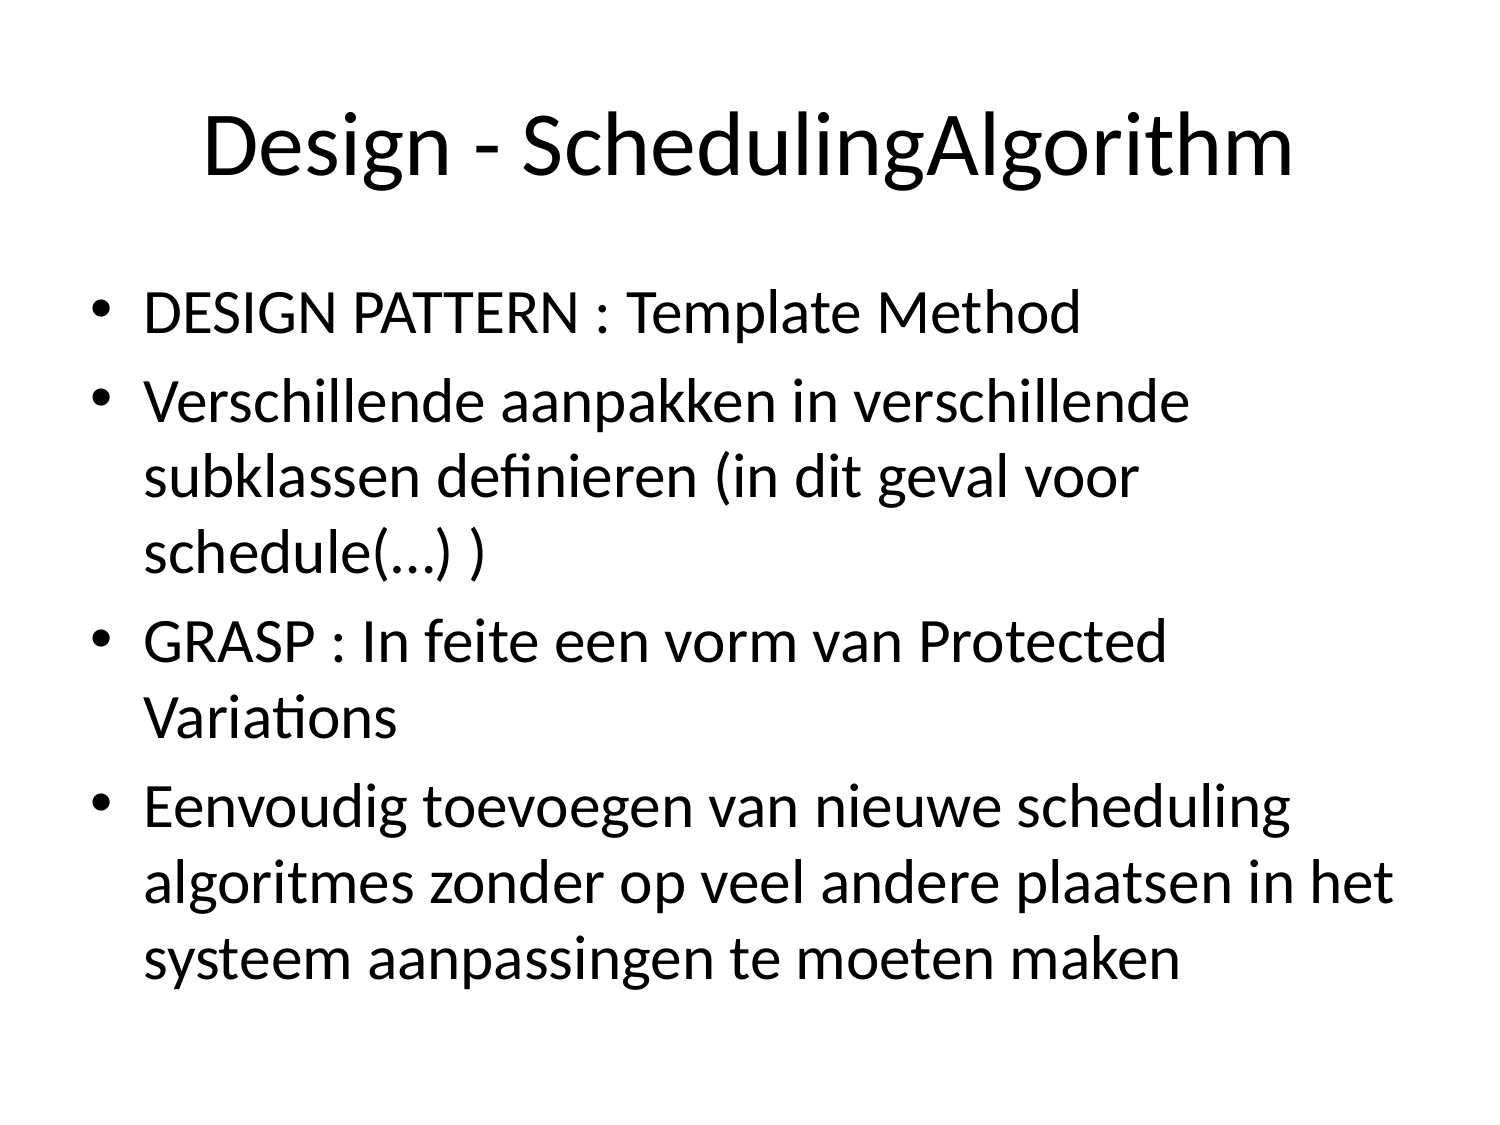

# Design - SchedulingAlgorithm
DESIGN PATTERN : Template Method
Verschillende aanpakken in verschillende subklassen definieren (in dit geval voor schedule(…) )
GRASP : In feite een vorm van Protected Variations
Eenvoudig toevoegen van nieuwe scheduling algoritmes zonder op veel andere plaatsen in het systeem aanpassingen te moeten maken